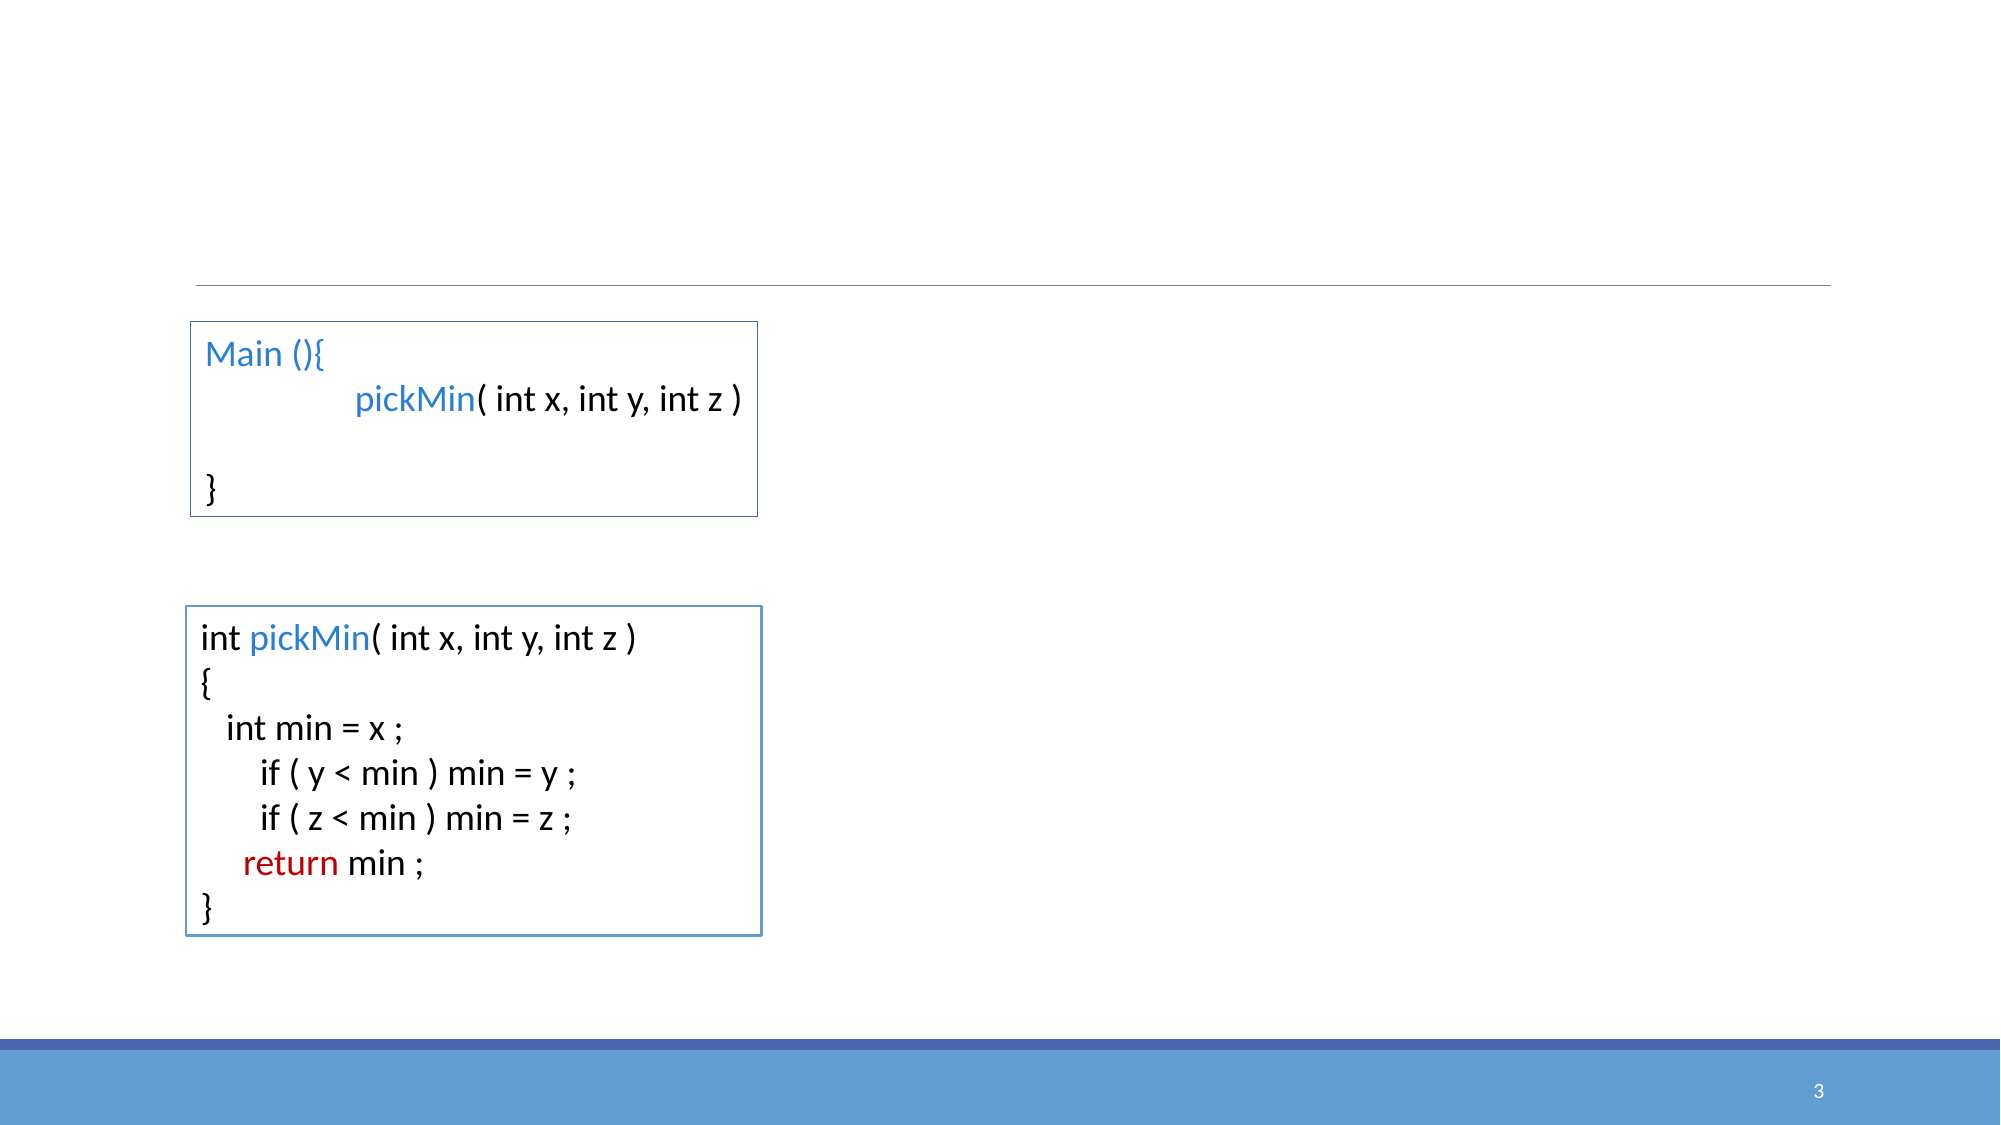

Main (){
	pickMin( int x, int y, int z )

}
int pickMin( int x, int y, int z )
{
   int min = x ;
       if ( y < min ) min = y ;
       if ( z < min ) min = z ;
     return min ;
}
3